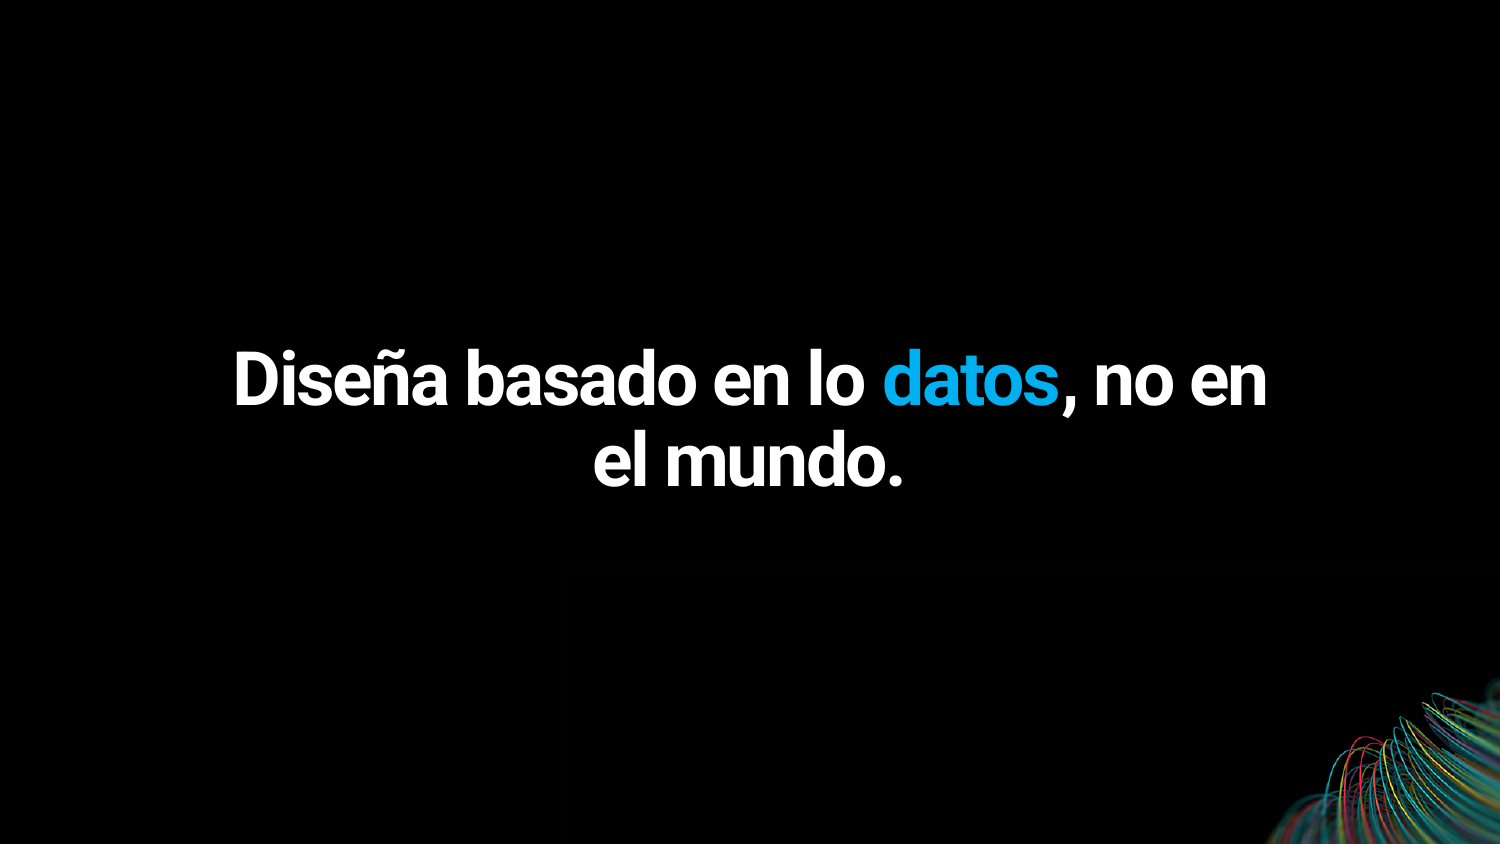

# Diseña basado en lo datos, no en el mundo.